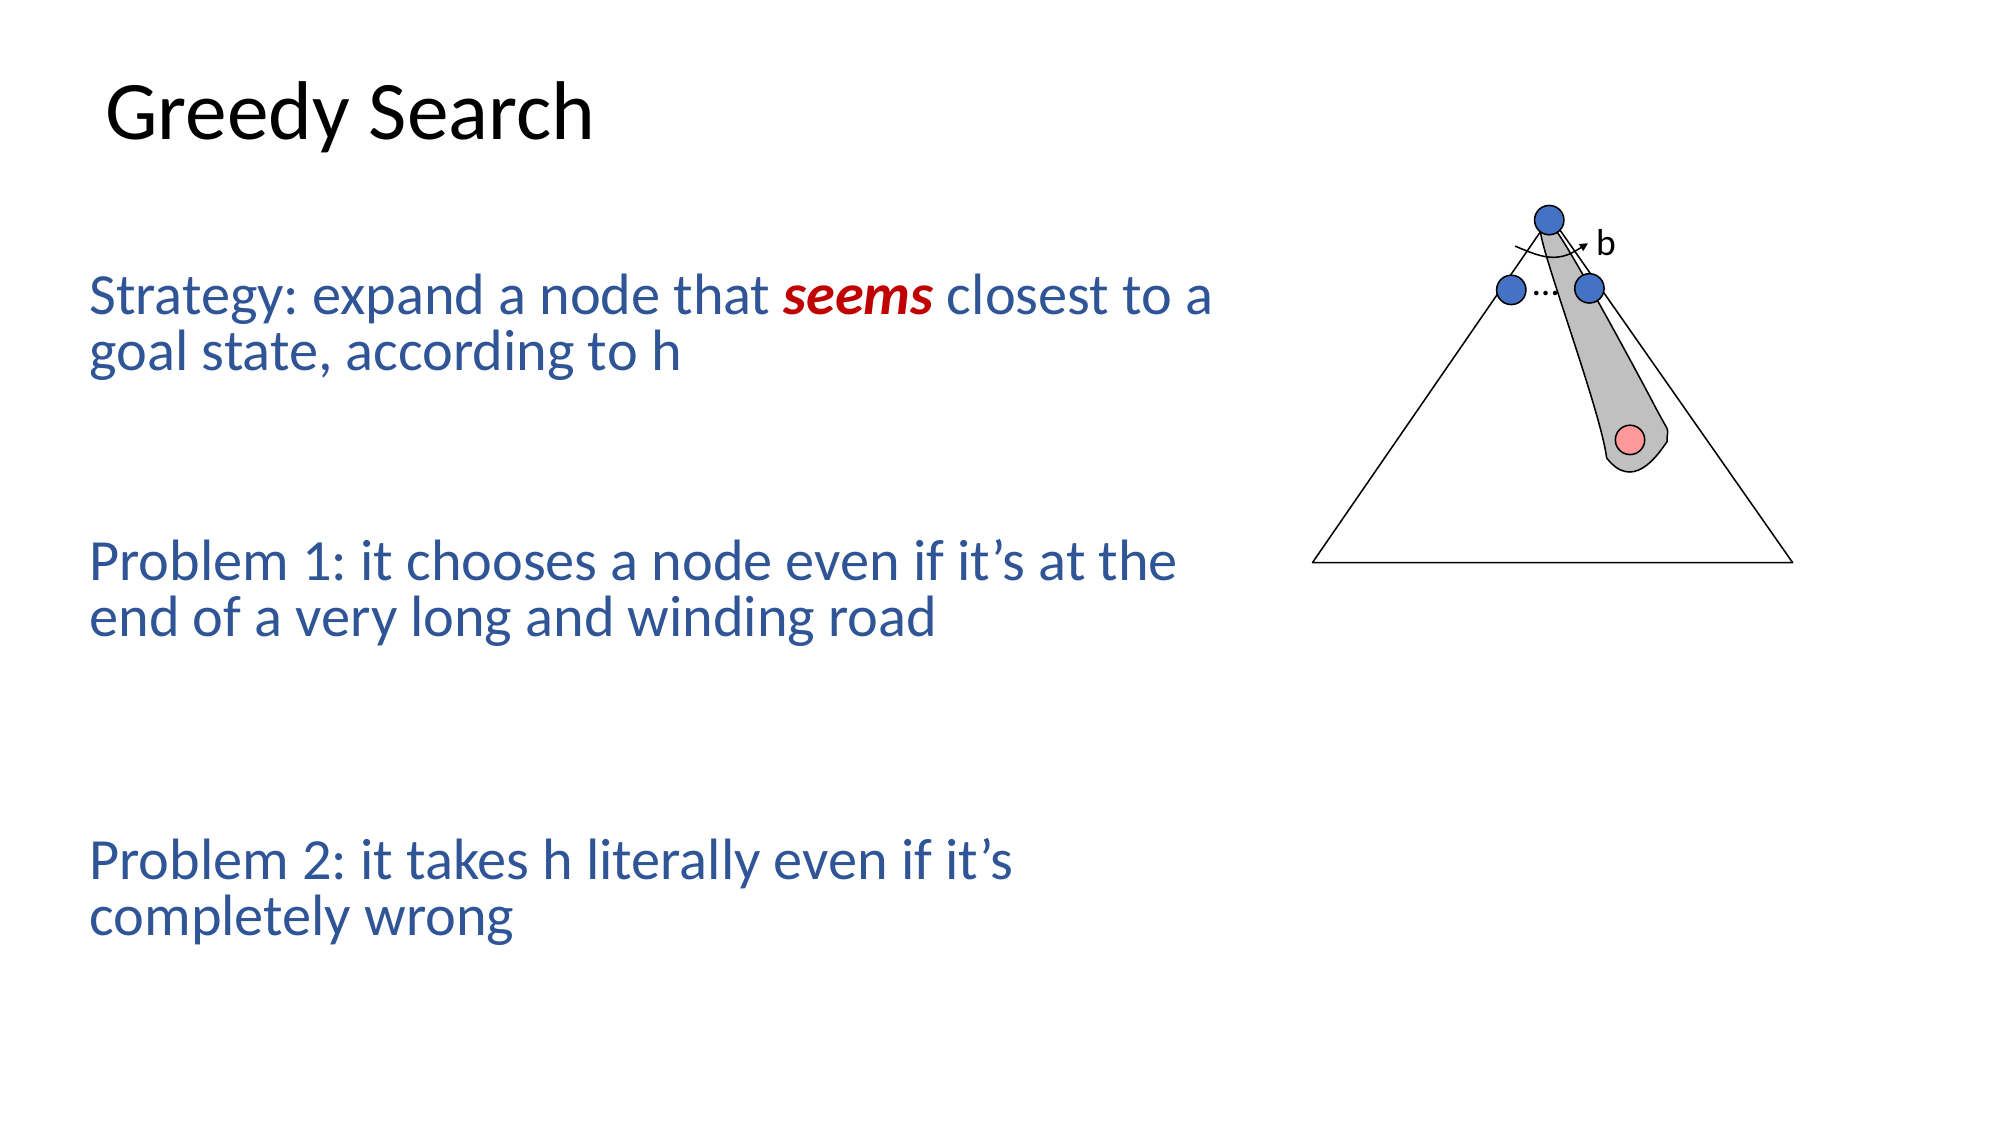

# Greedy Search

b

…
Strategy: expand a node that seems closest to a goal state, according to h

Problem 1: it chooses a node even if it’s at the end of a very long and winding road

Problem 2: it takes h literally even if it’s completely wrong